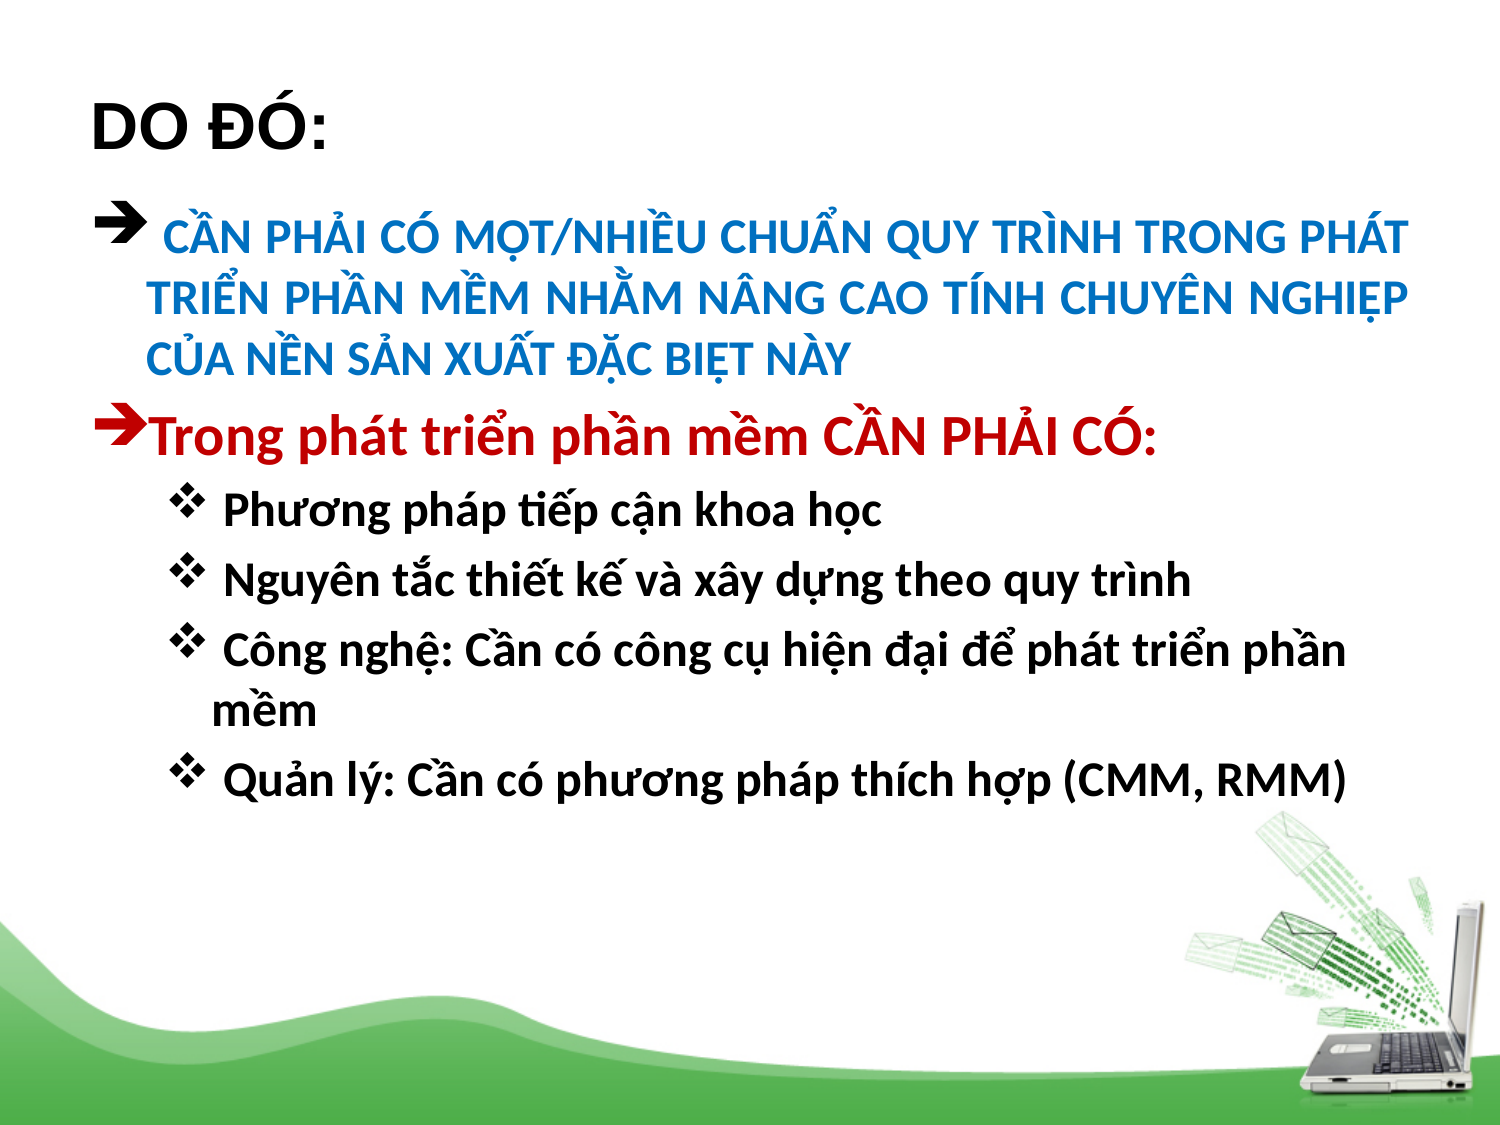

# DO ĐÓ:
 CẦN PHẢI CÓ MỘT/NHIỀU CHUẨN QUY TRÌNH TRONG PHÁT TRIỂN PHẦN MỀM NHẰM NÂNG CAO TÍNH CHUYÊN NGHIỆP CỦA NỀN SẢN XUẤT ĐẶC BIỆT NÀY
Trong phát triển phần mềm CẦN PHẢI CÓ:
 Phương pháp tiếp cận khoa học
 Nguyên tắc thiết kế và xây dựng theo quy trình
 Công nghệ: Cần có công cụ hiện đại để phát triển phần mềm
 Quản lý: Cần có phương pháp thích hợp (CMM, RMM)